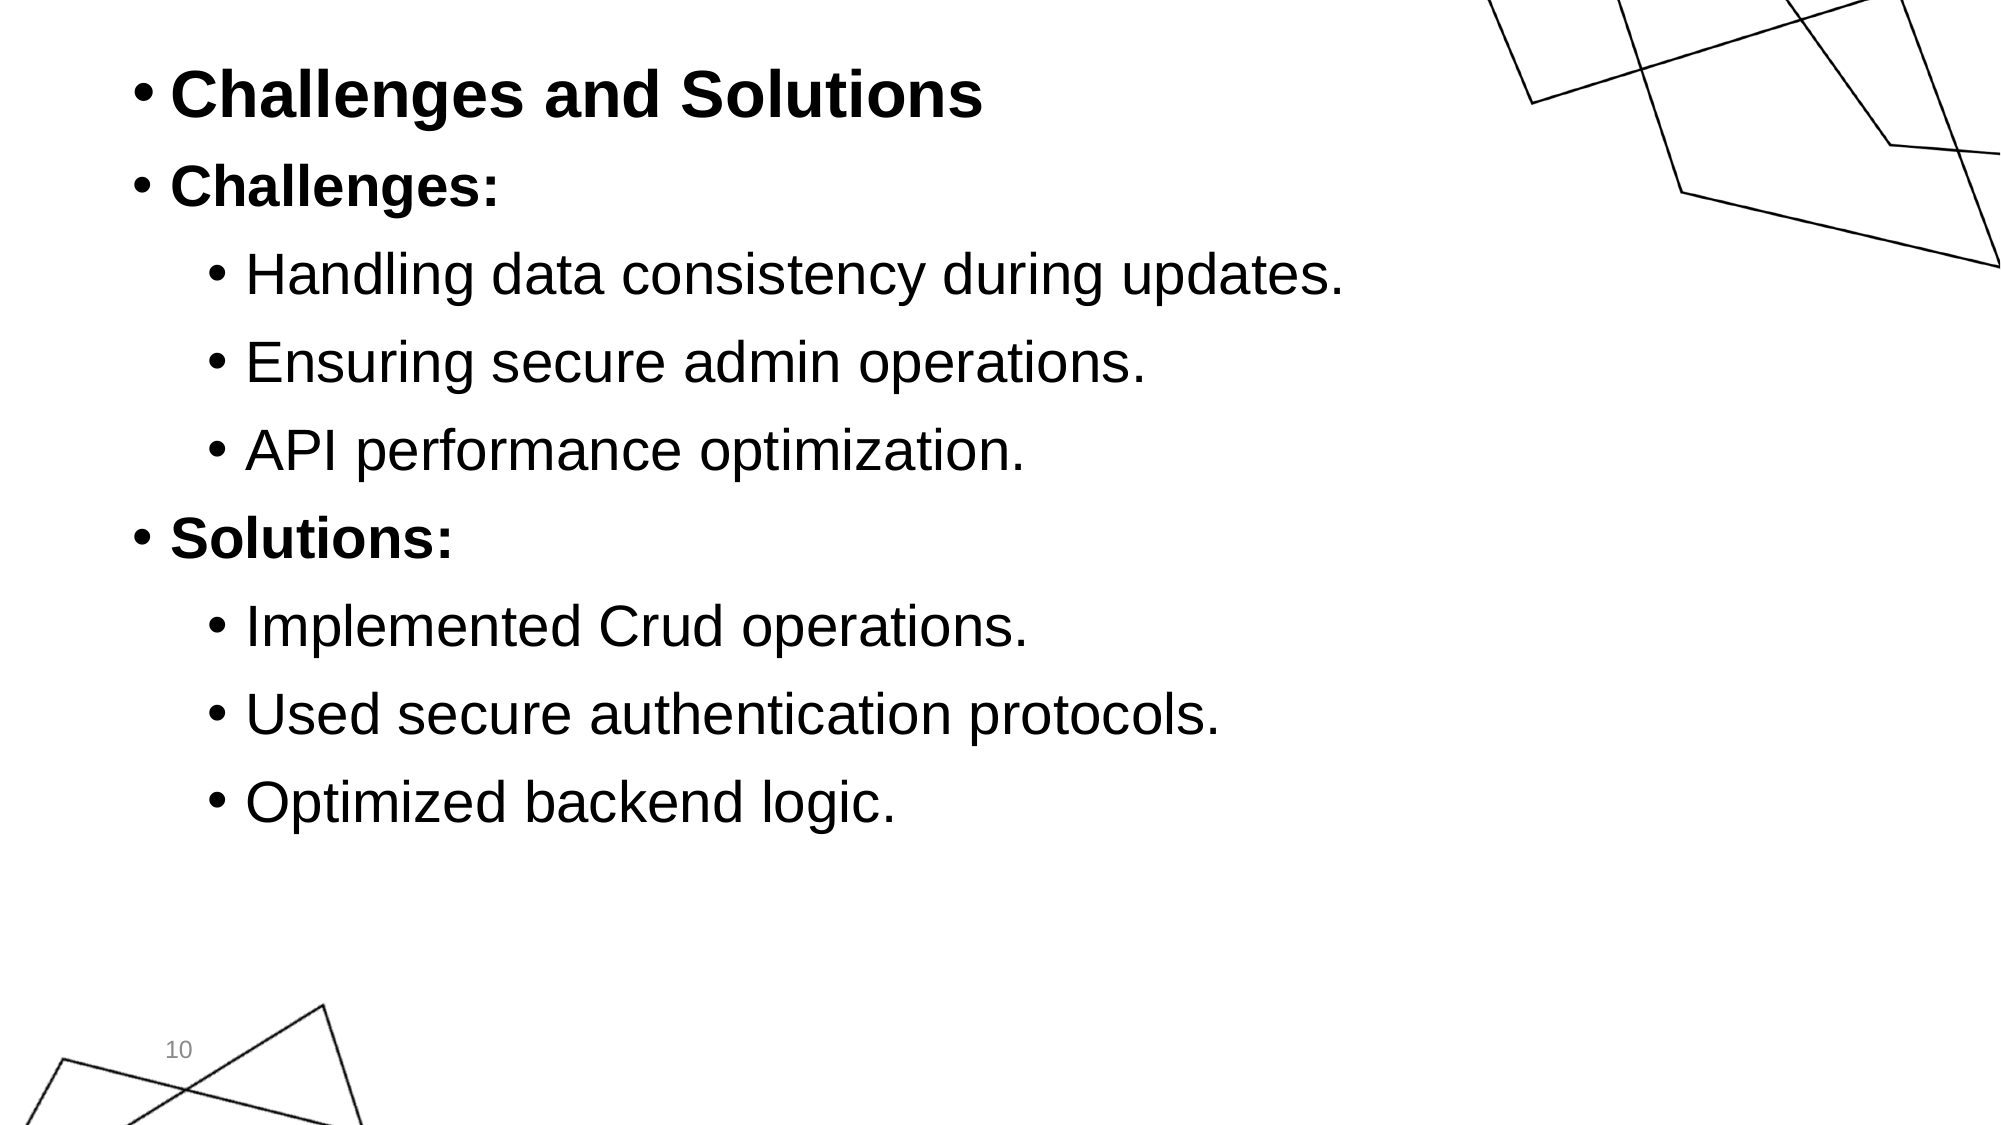

Challenges and Solutions
Challenges:
Handling data consistency during updates.
Ensuring secure admin operations.
API performance optimization.
Solutions:
Implemented Crud operations.
Used secure authentication protocols.
Optimized backend logic.

10